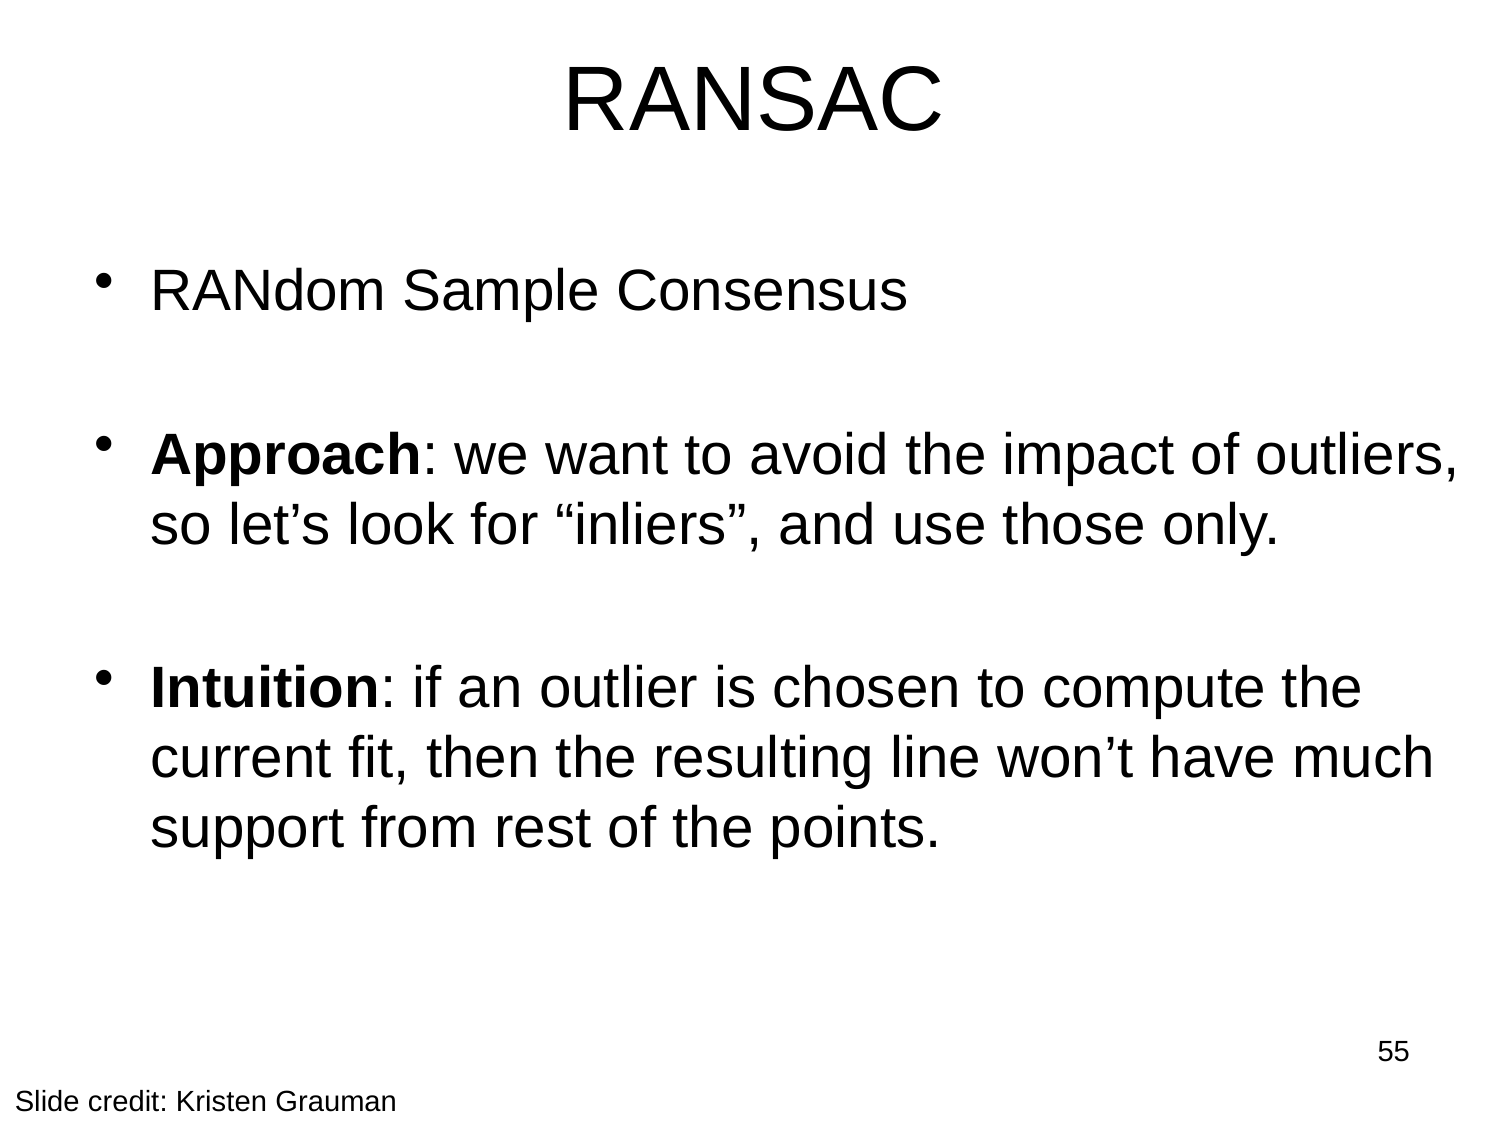

RANSAC
RANdom Sample Consensus

Approach: we want to avoid the impact of outliers, so let’s look for “inliers”, and use those only.

Intuition: if an outlier is chosen to compute the current fit, then the resulting line won’t have much support from rest of the points.

55
Slide credit: Kristen Grauman